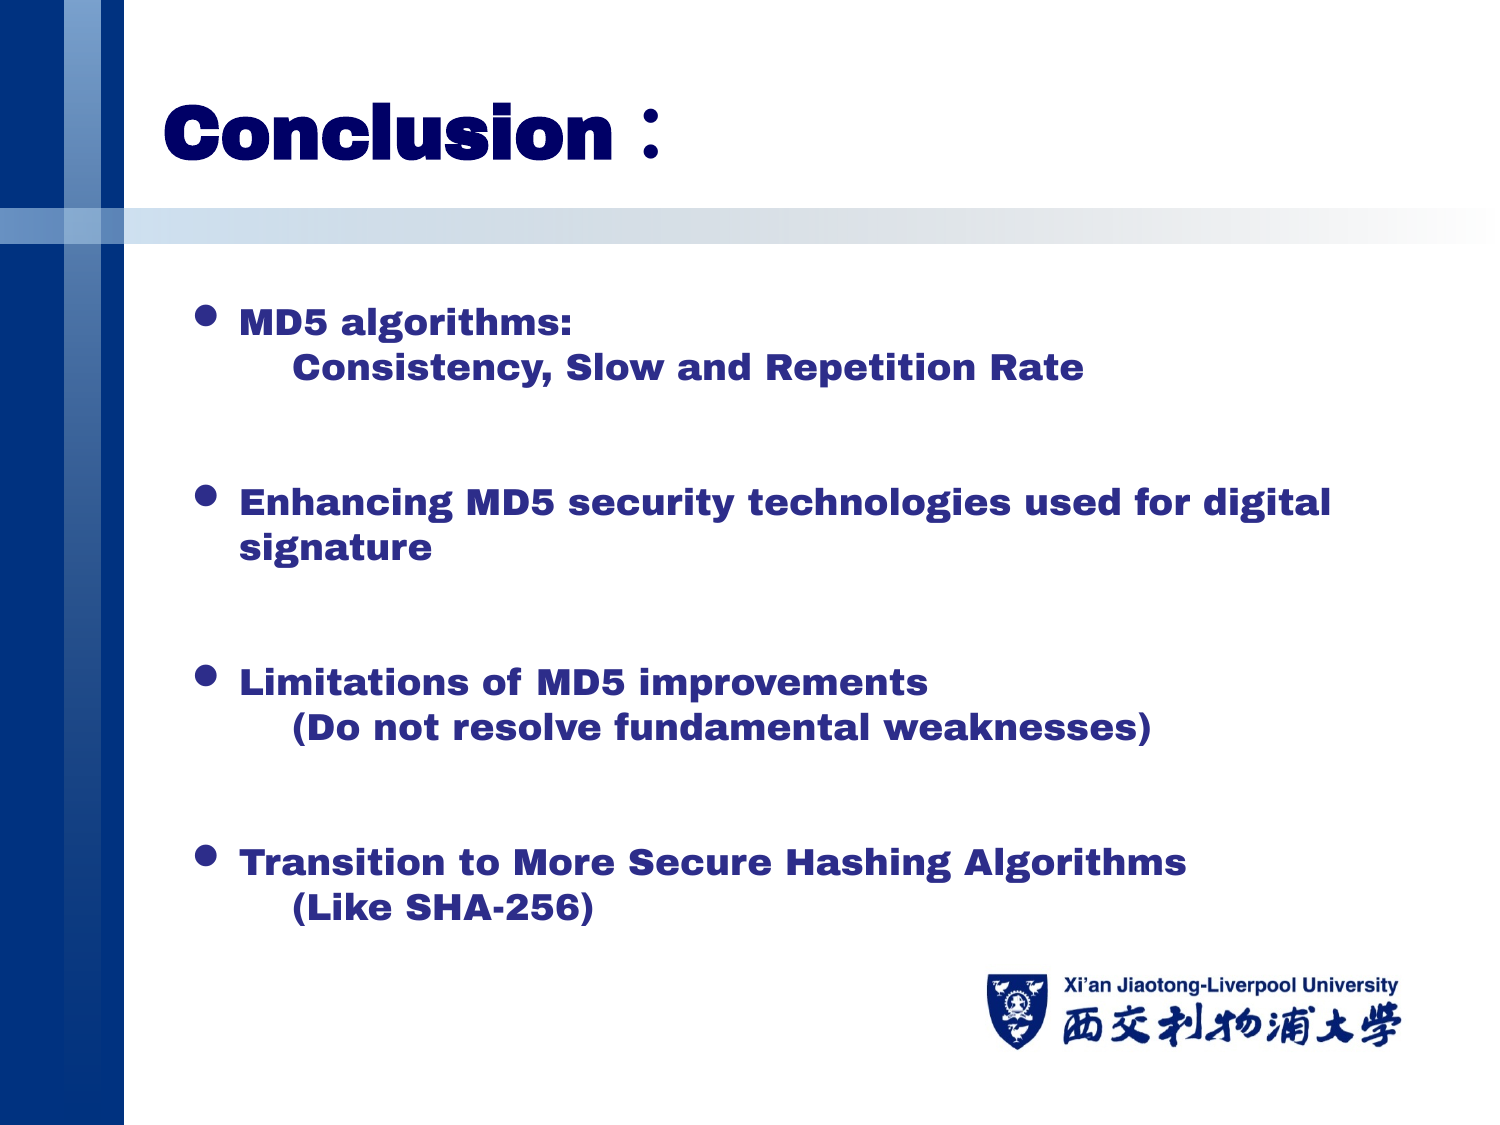

# Conclusion：
MD5 algorithms:
        Consistency, Slow and Repetition Rate

Enhancing MD5 security technologies used for digital signature

Limitations of MD5 improvements
        (Do not resolve fundamental weaknesses)

Transition to More Secure Hashing Algorithms
        (Like SHA-256)